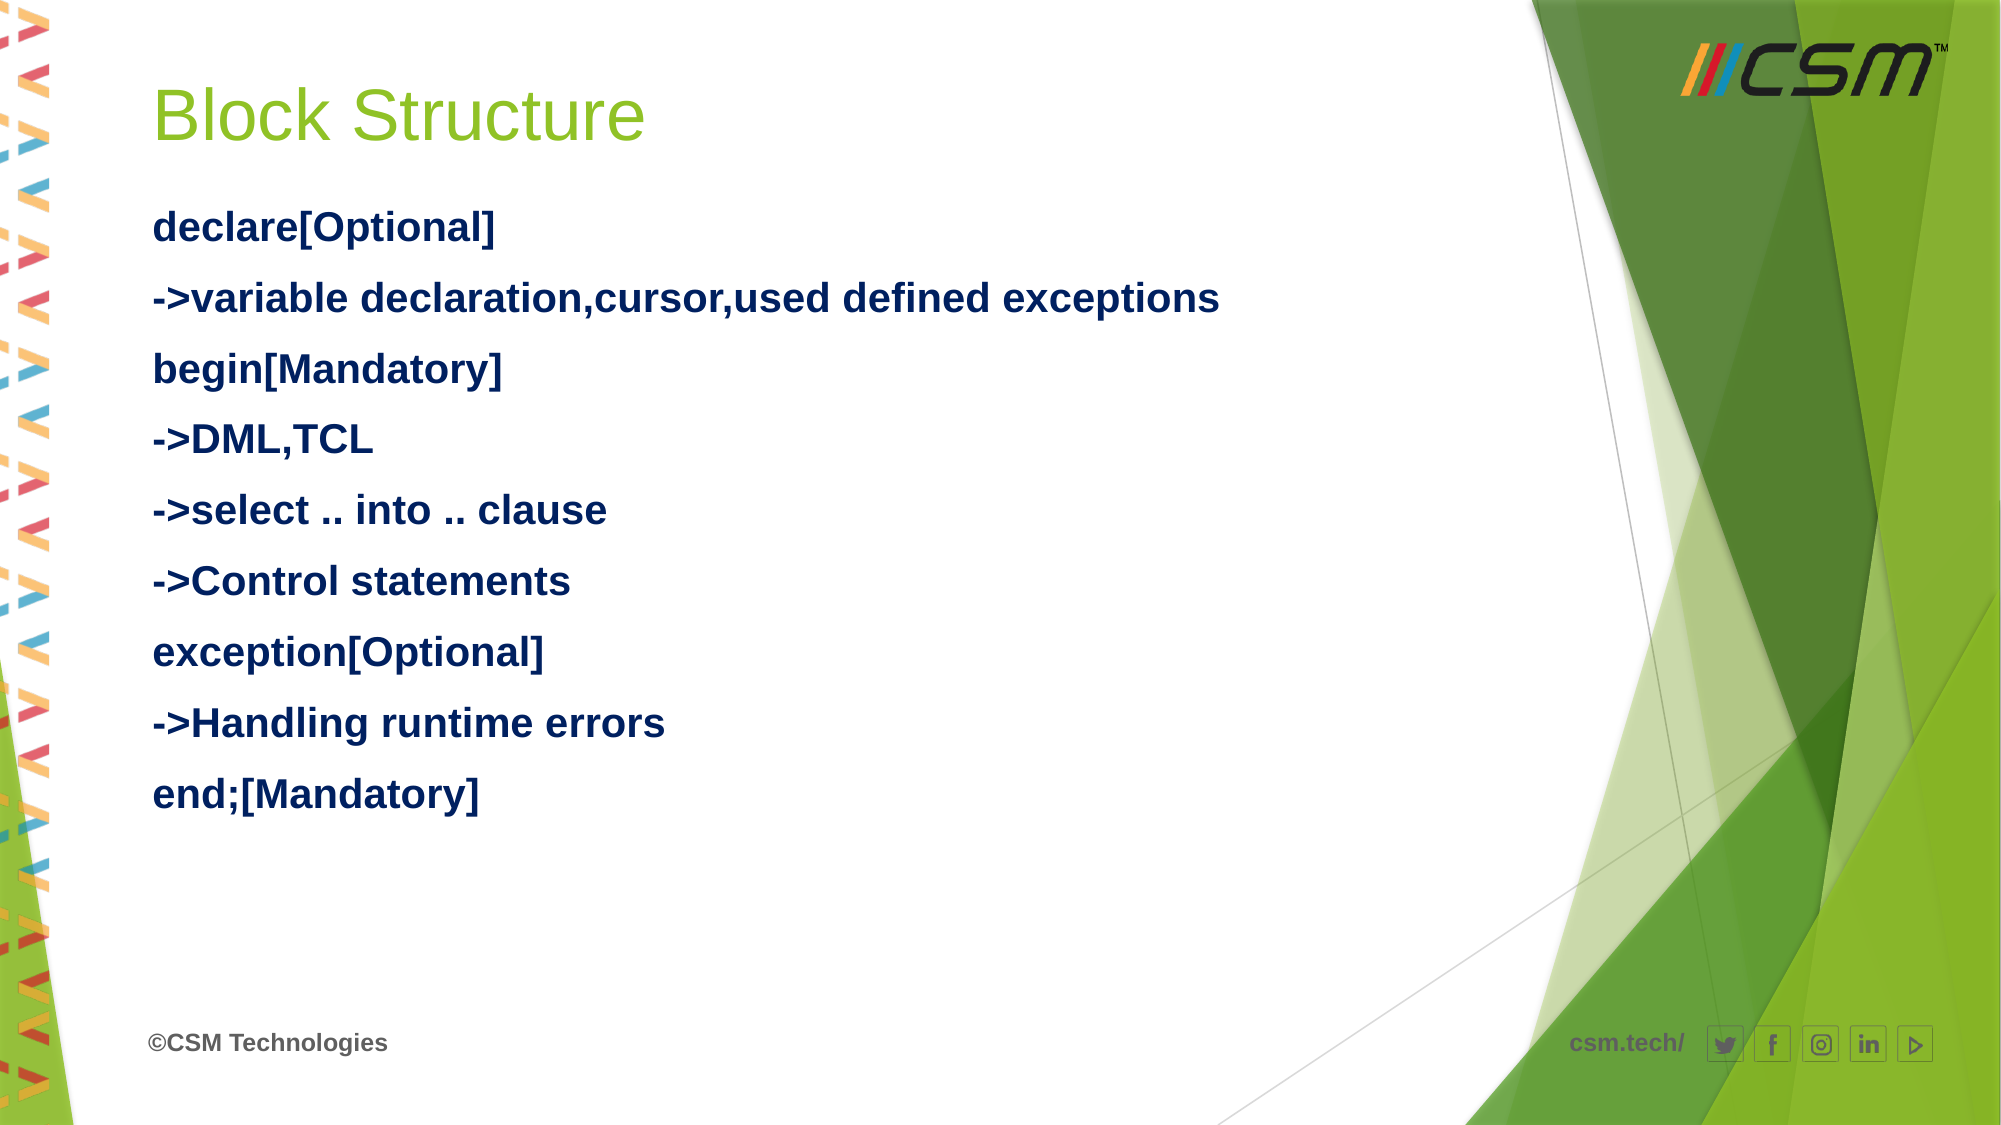

# Block Structure
declare[Optional]
->variable declaration,cursor,used defined exceptions
begin[Mandatory]
->DML,TCL
->select .. into .. clause
->Control statements
exception[Optional]
->Handling runtime errors
end;[Mandatory]